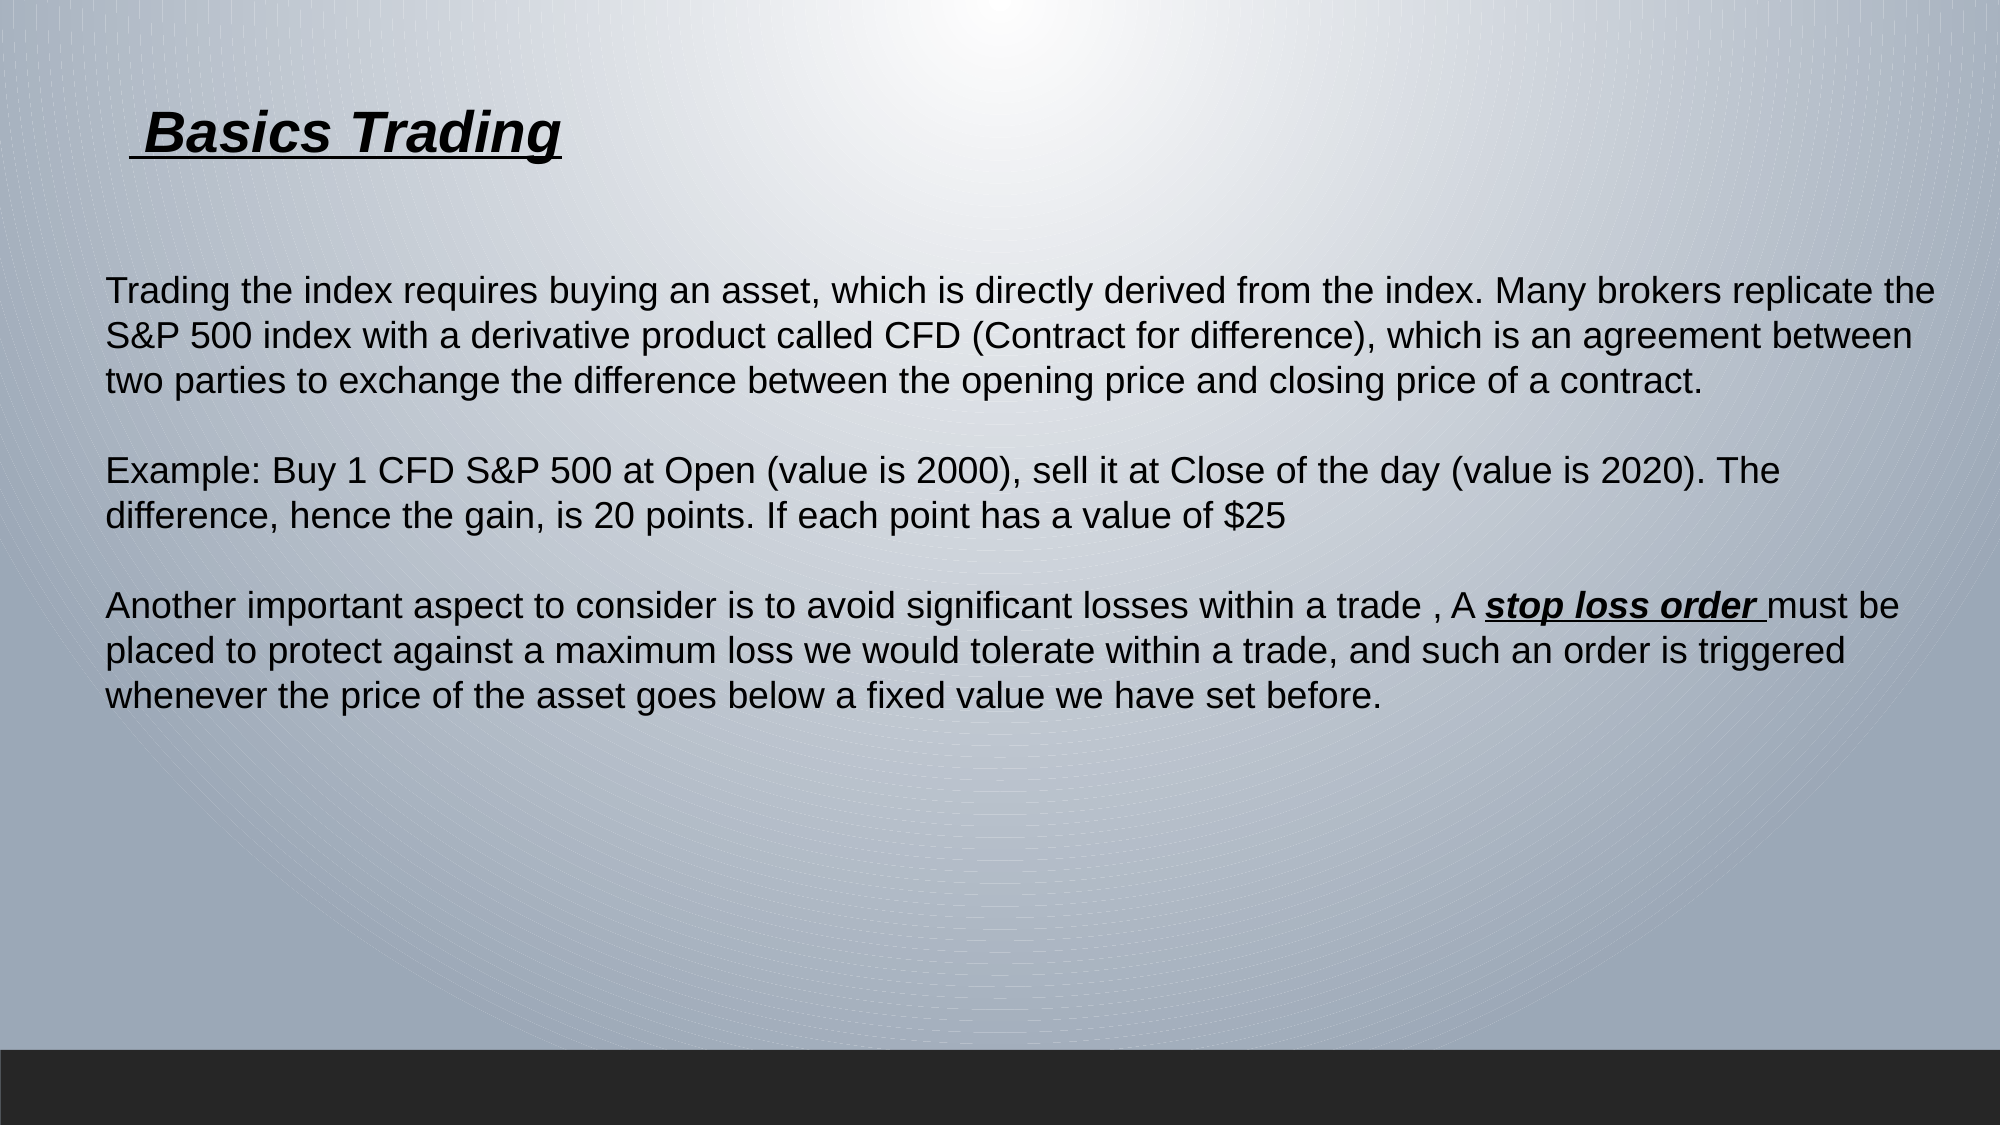

Basics Trading
Trading the index requires buying an asset, which is directly derived from the index. Many brokers replicate the S&P 500 index with a derivative product called CFD (Contract for difference), which is an agreement between two parties to exchange the difference between the opening price and closing price of a contract.

Example: Buy 1 CFD S&P 500 at Open (value is 2000), sell it at Close of the day (value is 2020). The difference, hence the gain, is 20 points. If each point has a value of $25

Another important aspect to consider is to avoid significant losses within a trade , A stop loss order must be placed to protect against a maximum loss we would tolerate within a trade, and such an order is triggered whenever the price of the asset goes below a fixed value we have set before.